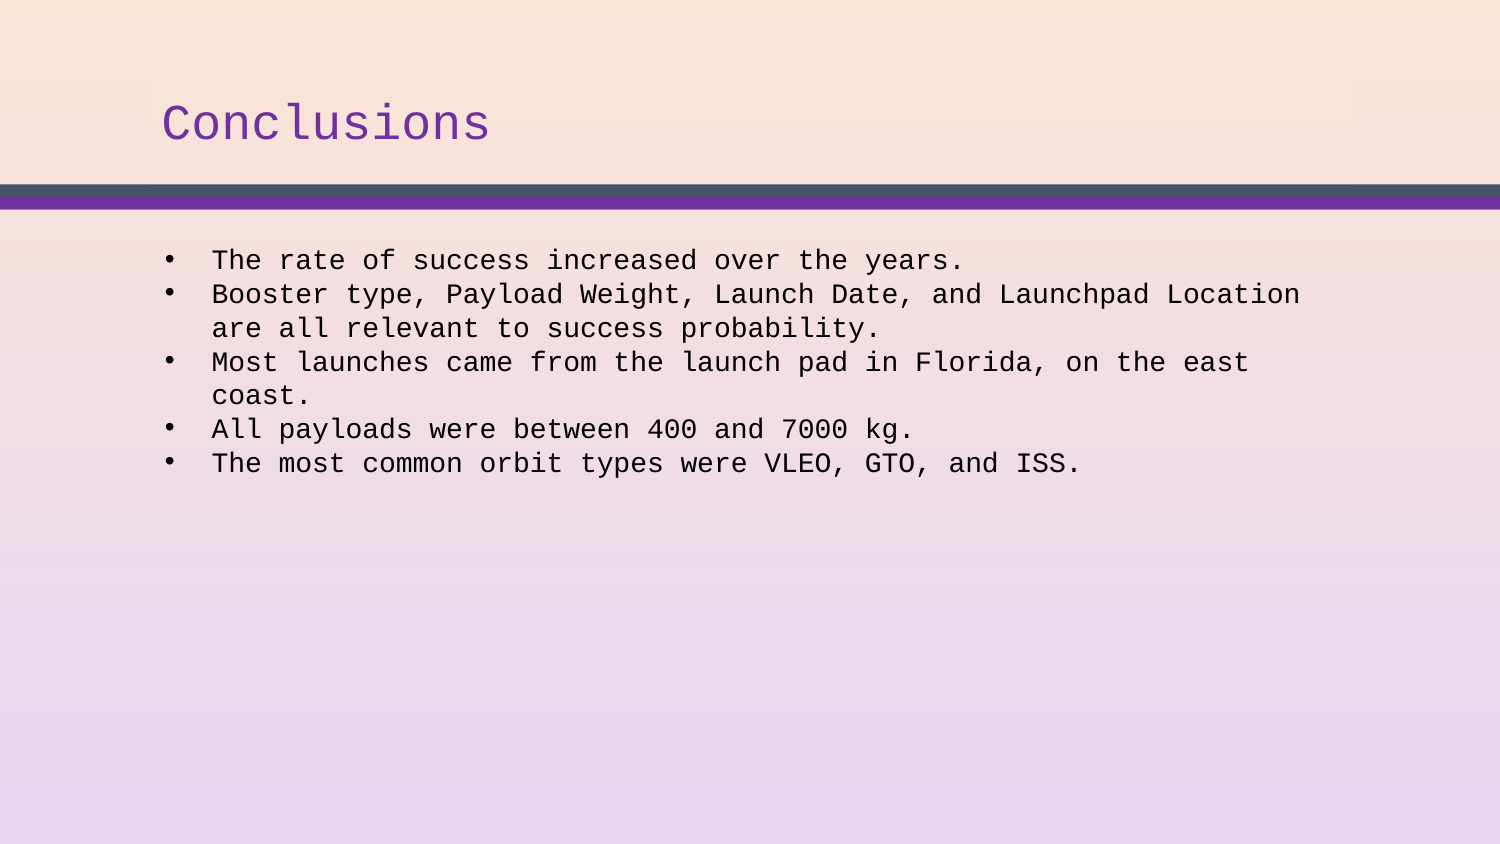

Conclusions

The rate of success increased over the years.
Booster type, Payload Weight, Launch Date, and Launchpad Location are all relevant to success probability.
Most launches came from the launch pad in Florida, on the east coast.
All payloads were between 400 and 7000 kg.
The most common orbit types were VLEO, GTO, and ISS.